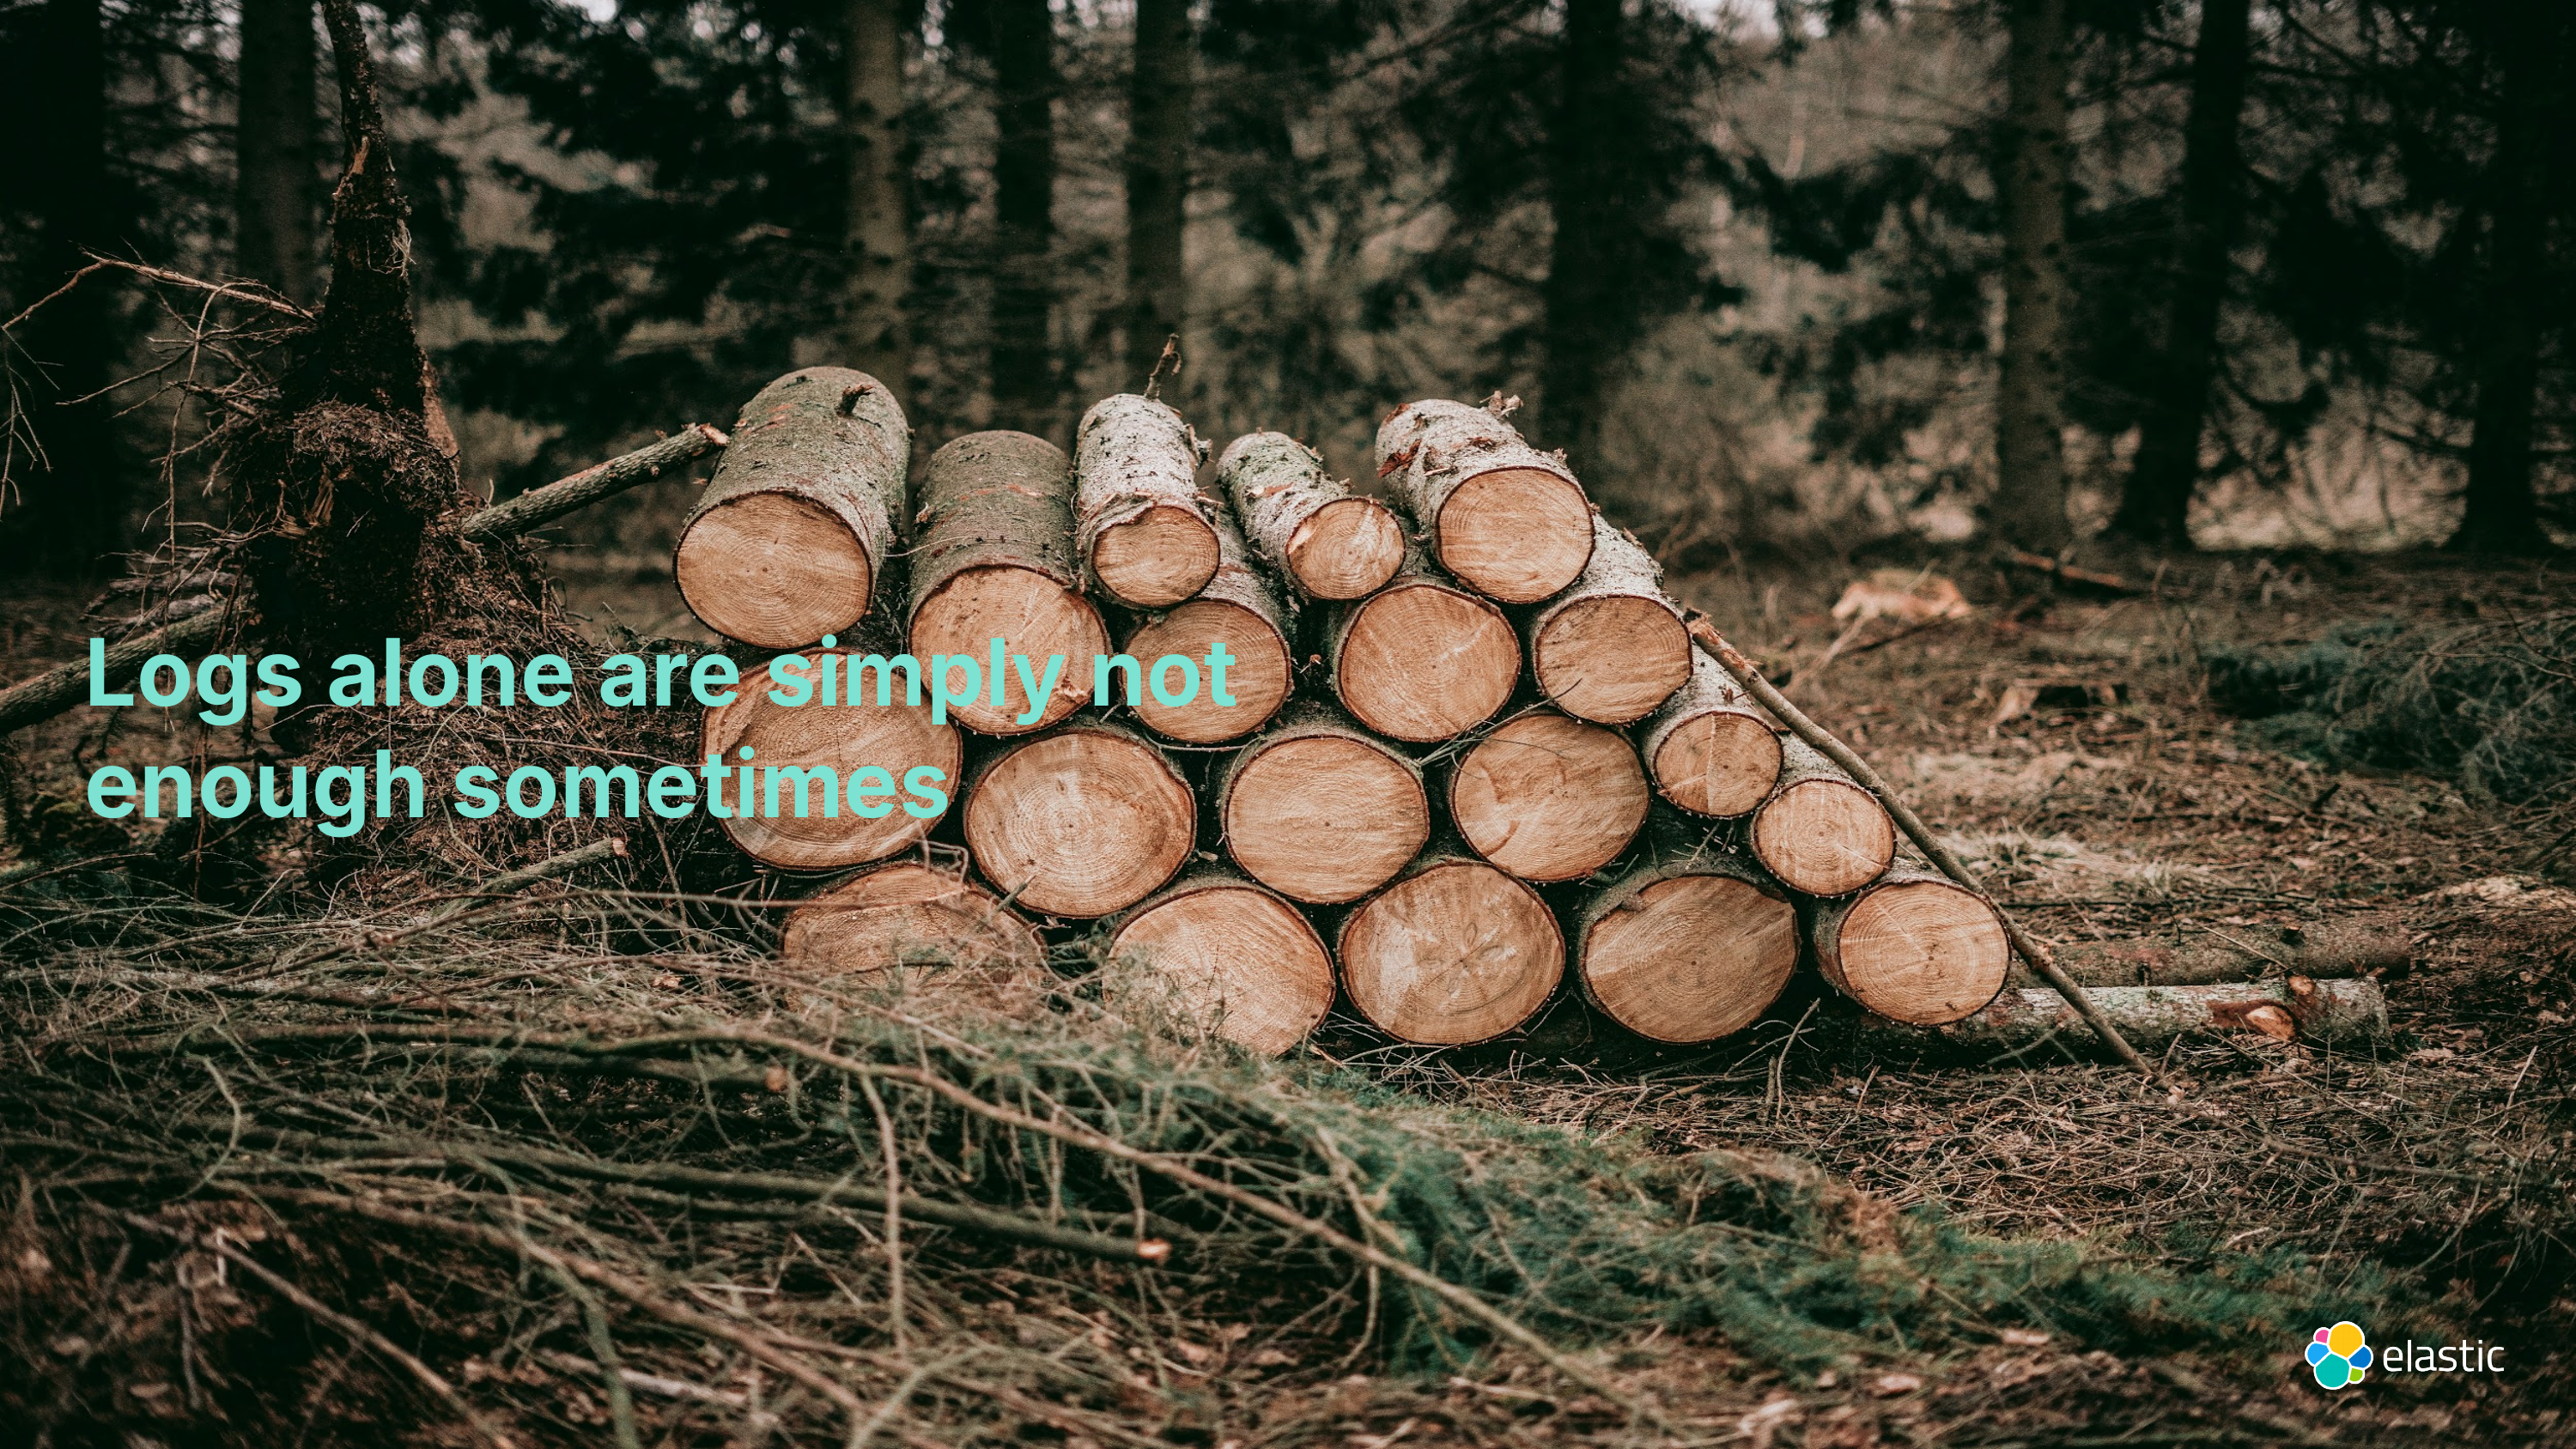

# Logs alone are simply not enough sometimes